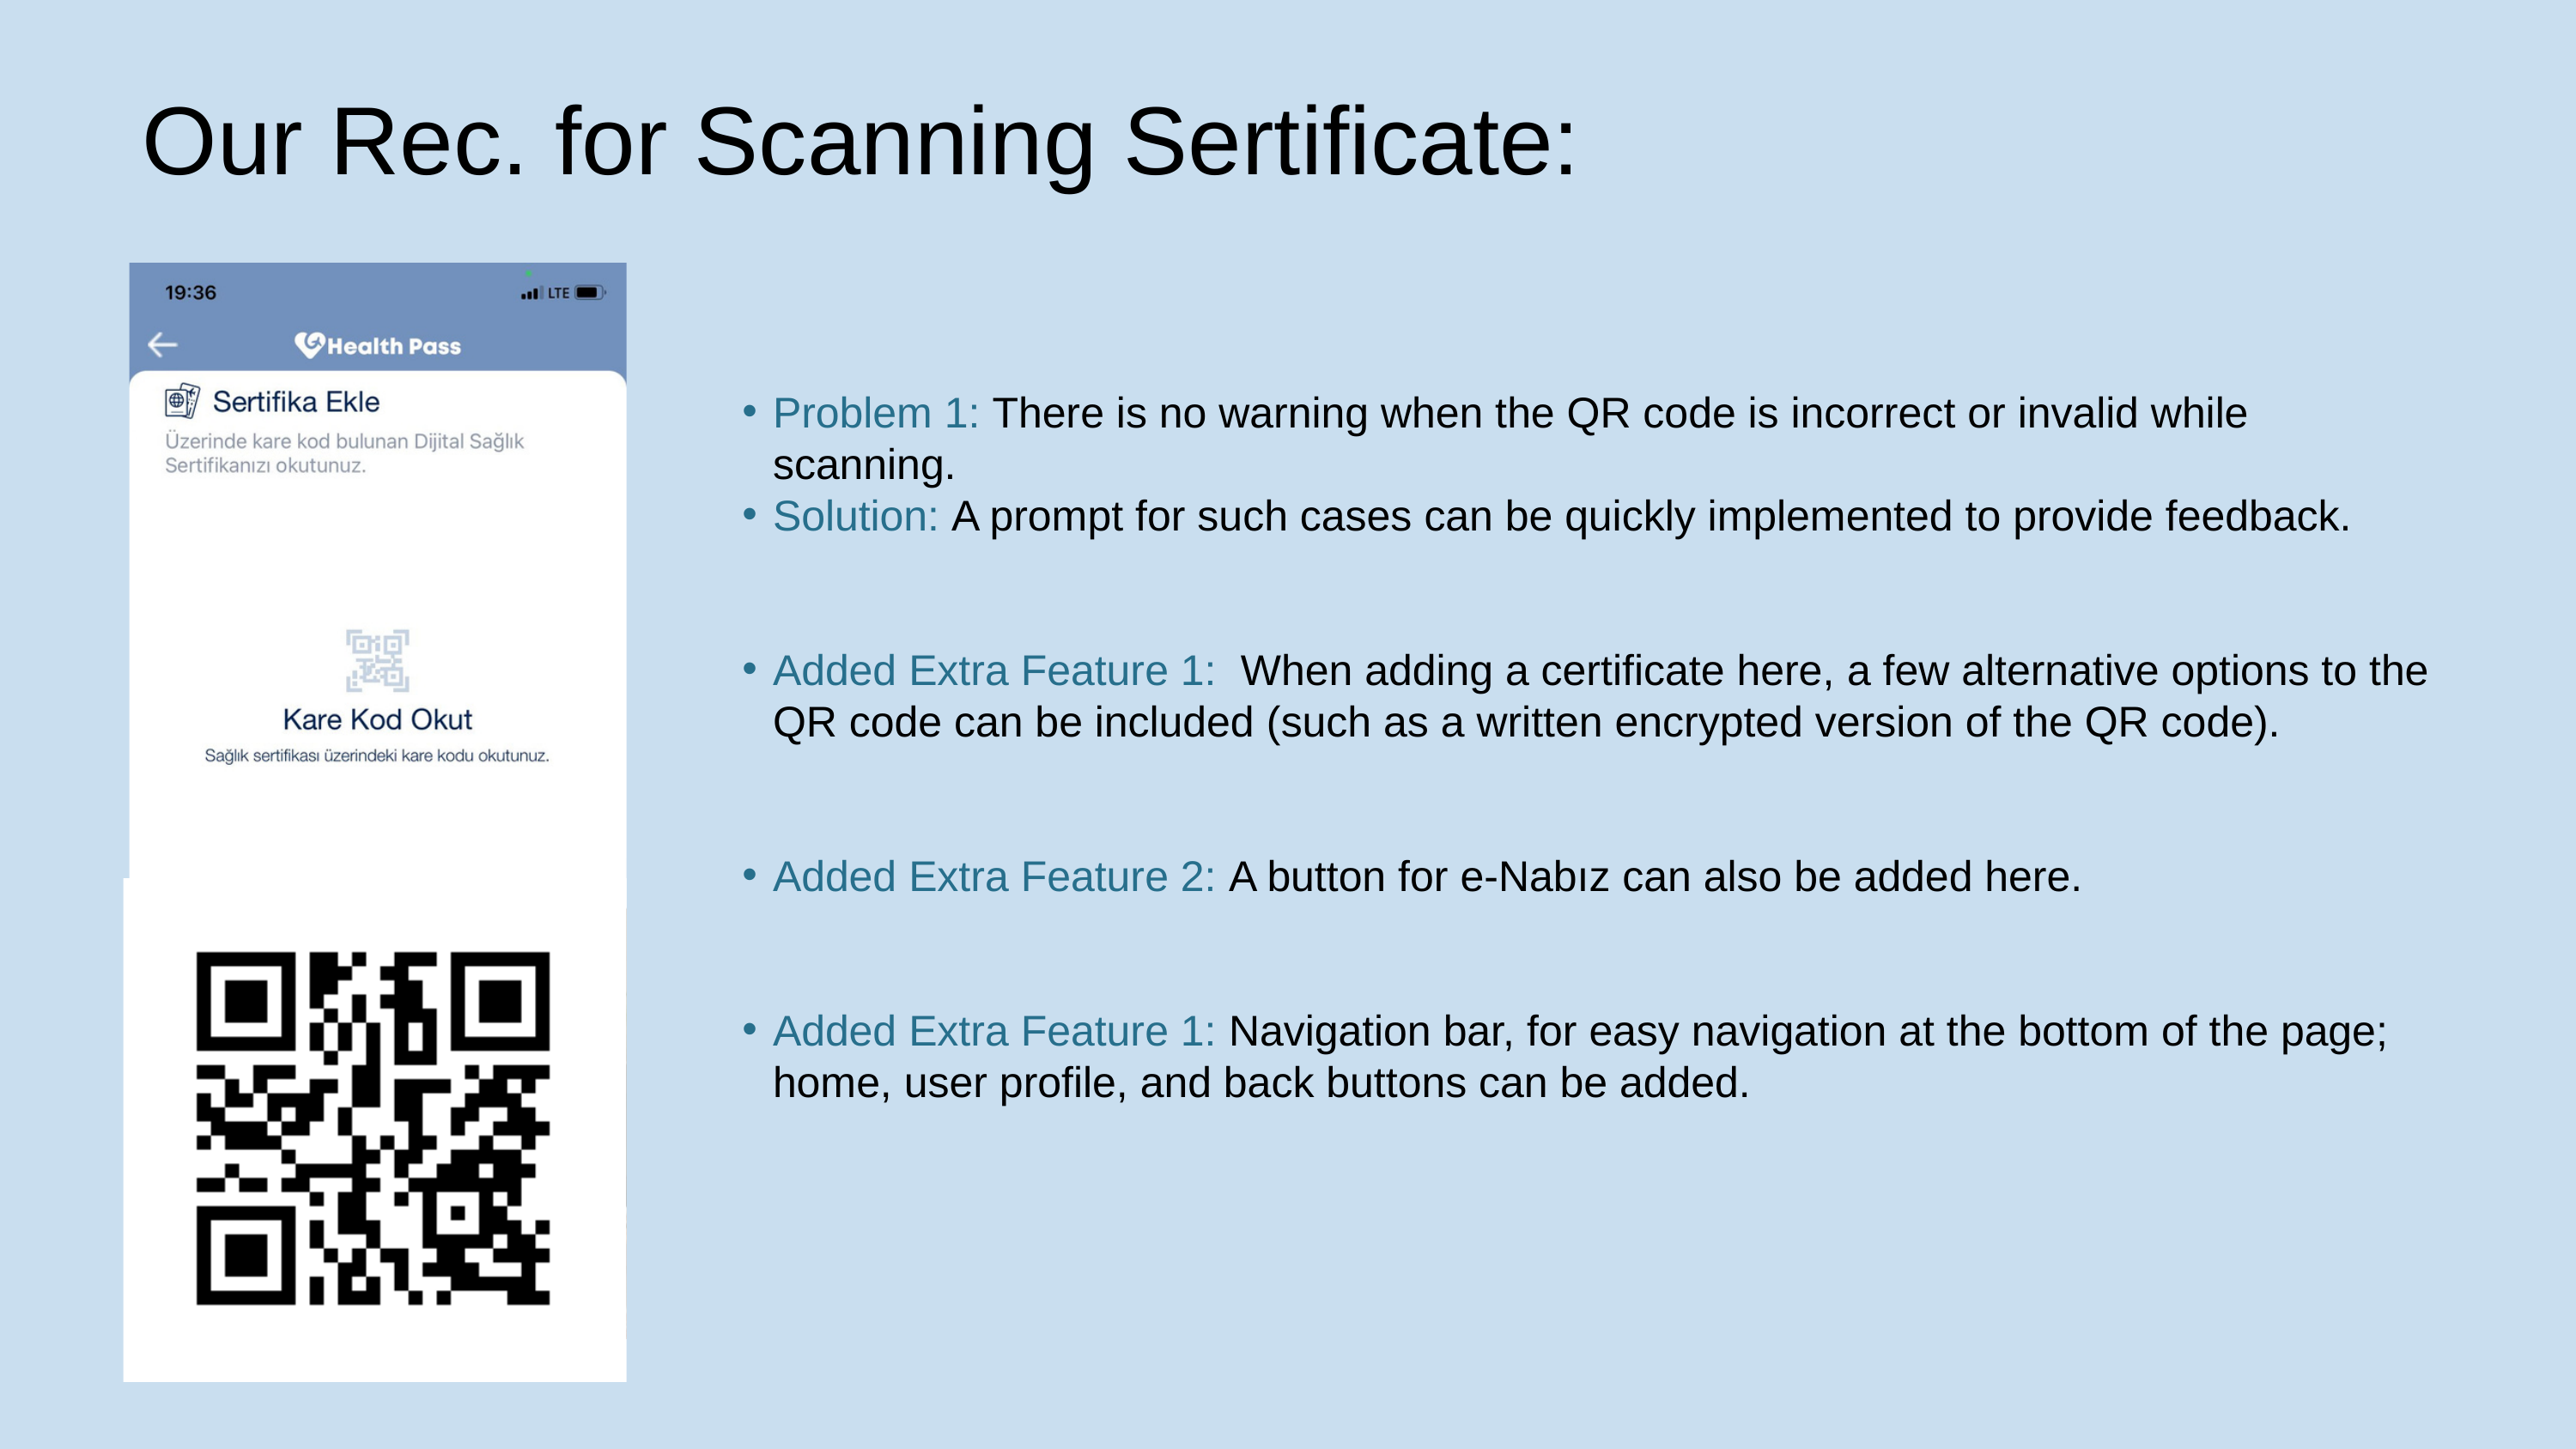

Our Rec. for Scanning Sertificate:

Problem 1: There is no warning when the QR code is incorrect or invalid while scanning.
Solution: A prompt for such cases can be quickly implemented to provide feedback.

Added Extra Feature 1:  When adding a certificate here, a few alternative options to the QR code can be included (such as a written encrypted version of the QR code).

Added Extra Feature 2: A button for e-Nabız can also be added here.

Added Extra Feature 1: Navigation bar, for easy navigation at the bottom of the page;  home, user profile, and back buttons can be added.